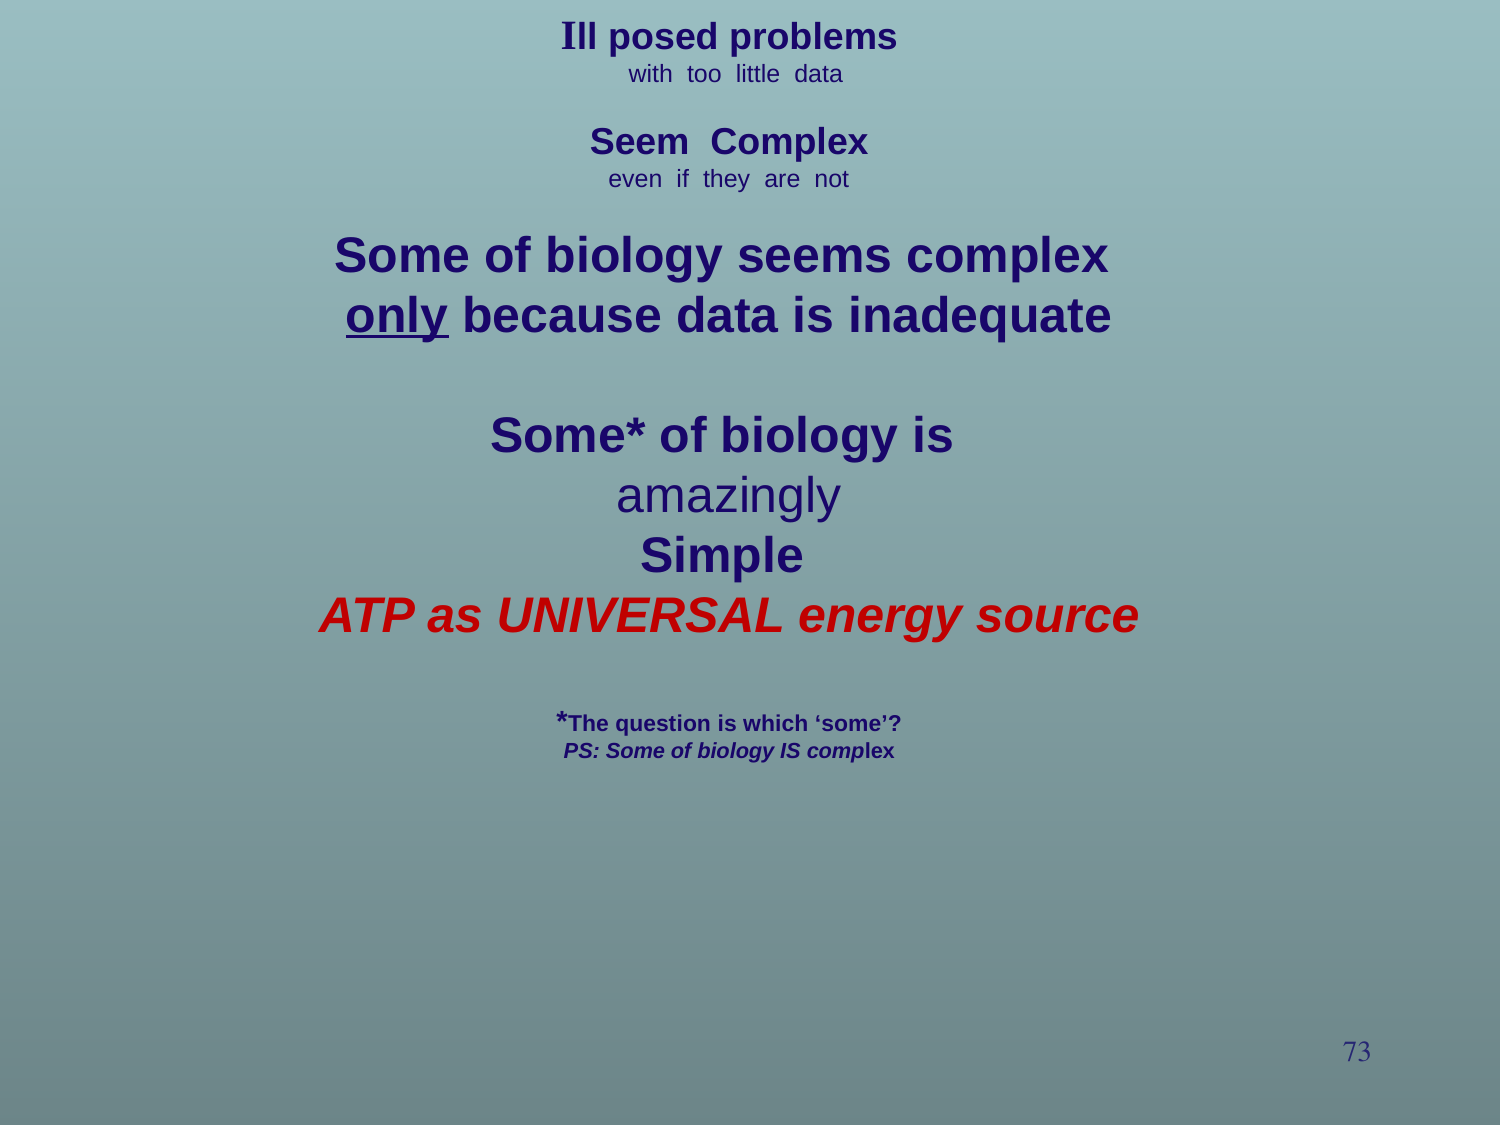

Ill posed problems
  with  too  little  data
Seem  Complex
even  if  they  are  not
Some of biology seems complex
only because data is inadequate

Some* of biology is
amazingly
Simple
ATP as UNIVERSAL energy source
*The question is which ‘some’?
PS: Some of biology IS complex

73